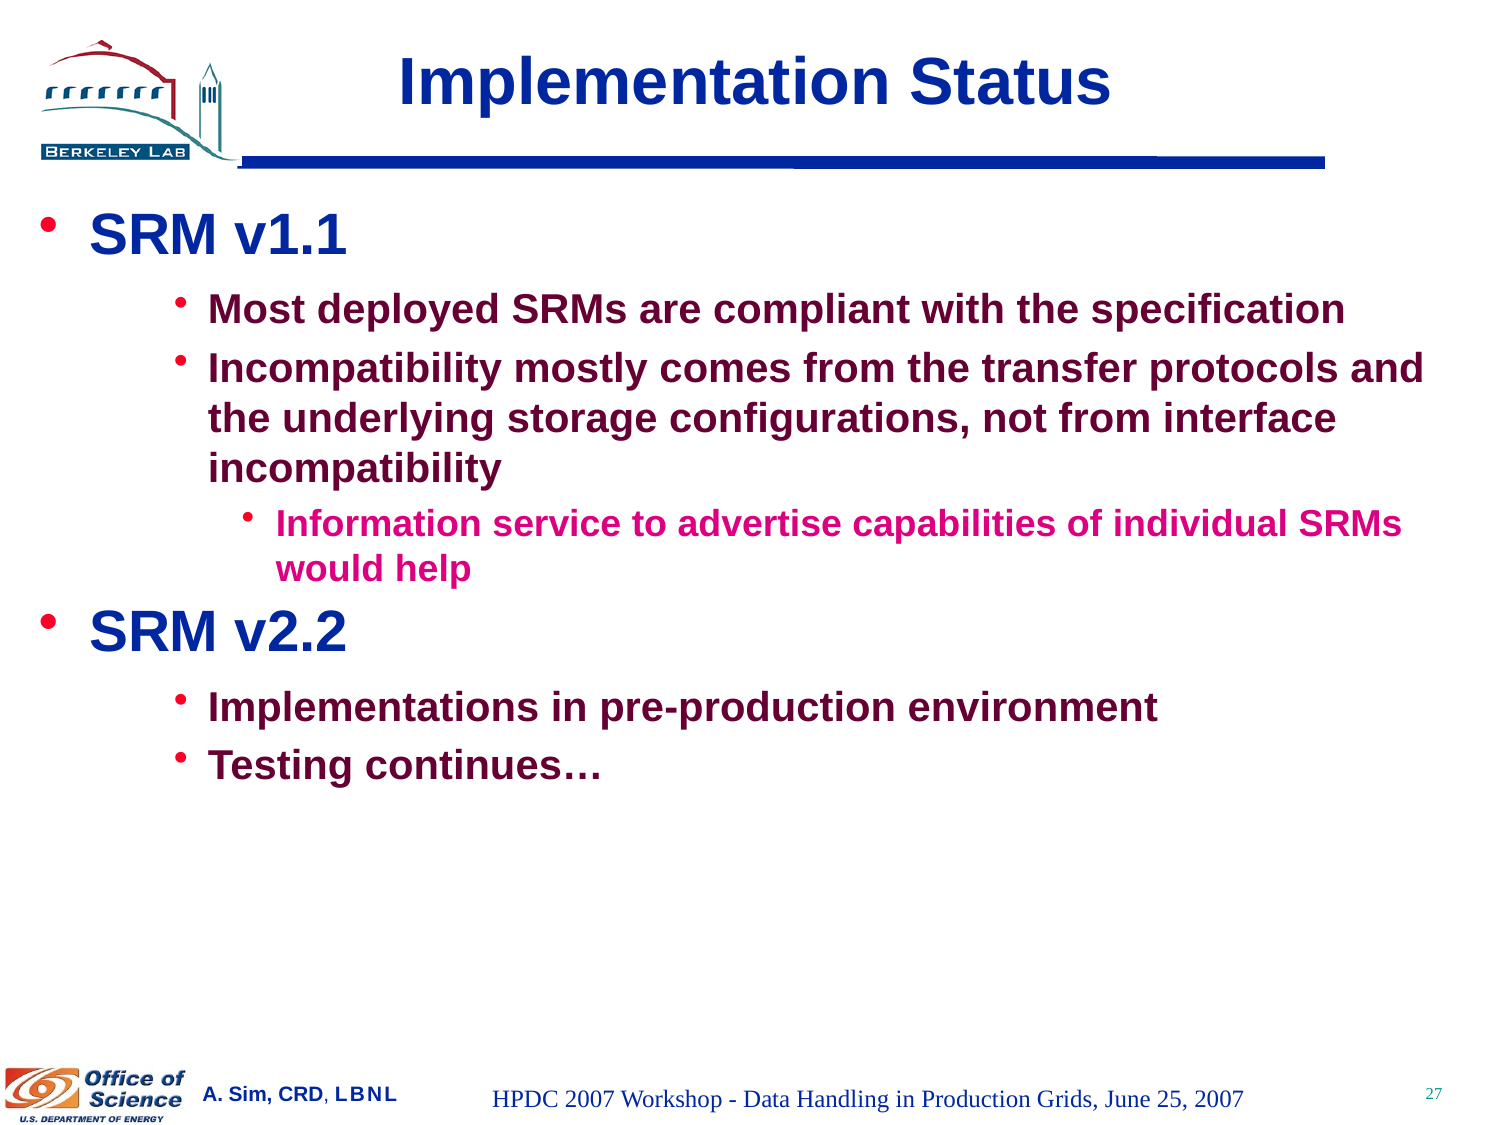

# Implementation Status
SRM v1.1
Most deployed SRMs are compliant with the specification
Incompatibility mostly comes from the transfer protocols and the underlying storage configurations, not from interface incompatibility
Information service to advertise capabilities of individual SRMs would help
SRM v2.2
Implementations in pre-production environment
Testing continues…